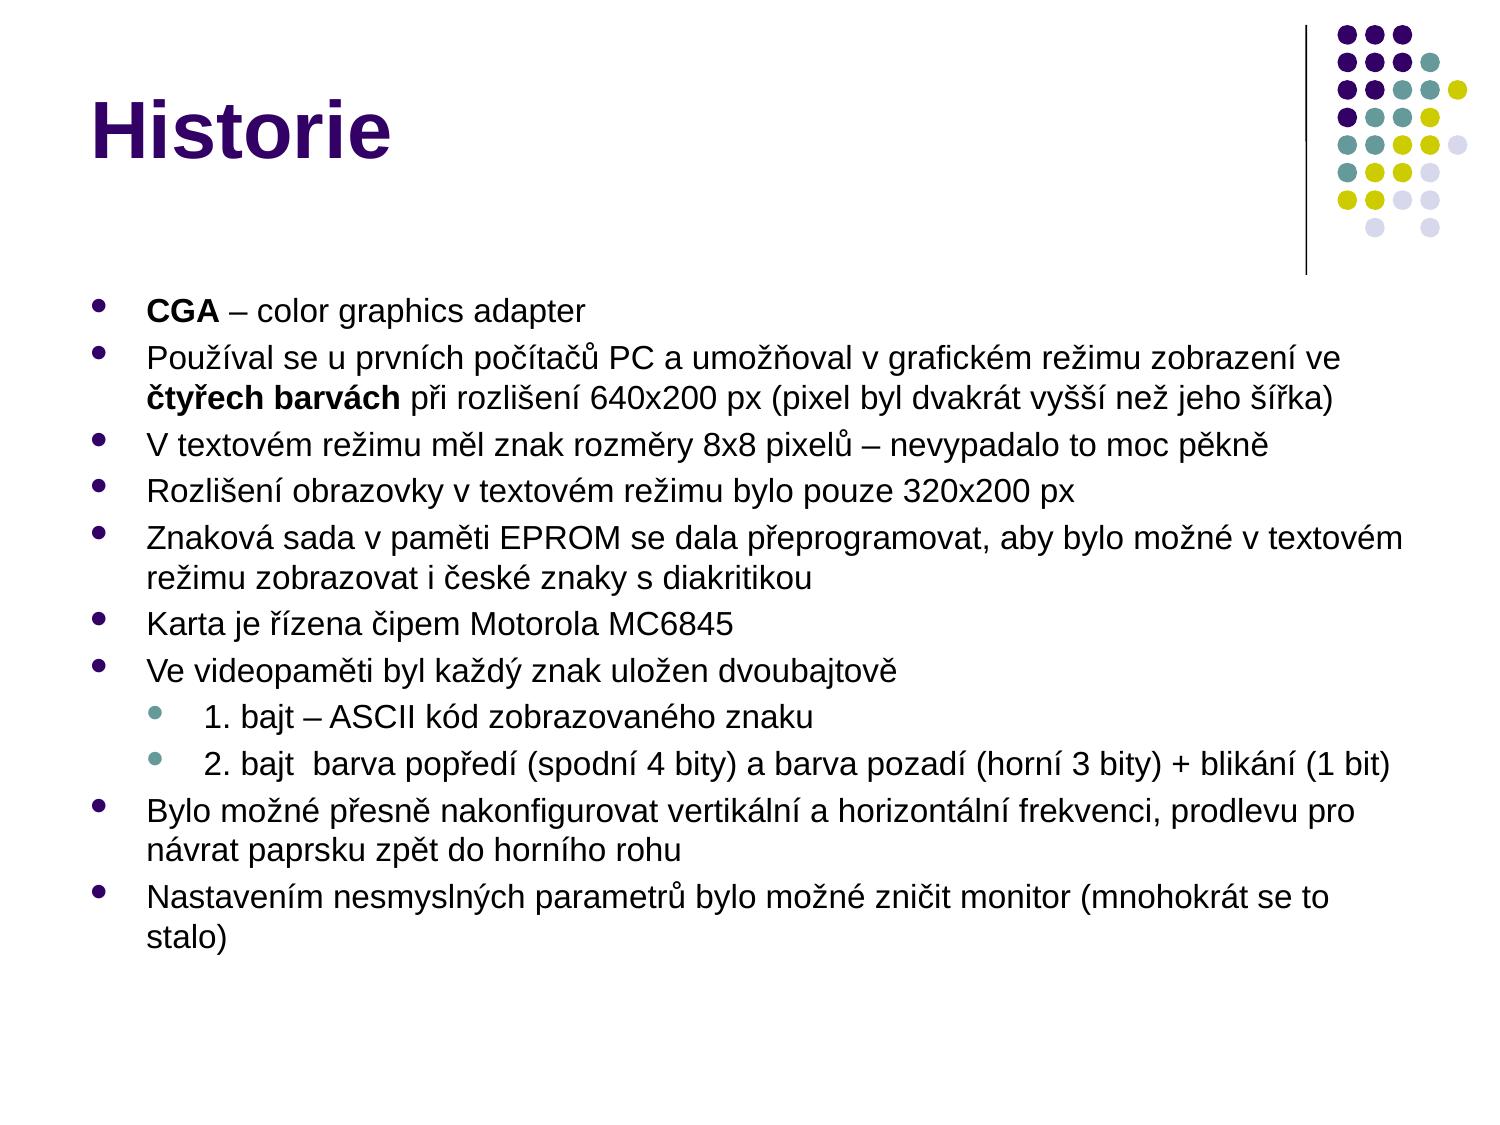

Historie
CGA – color graphics adapter
Používal se u prvních počítačů PC a umožňoval v grafickém režimu zobrazení ve čtyřech barvách při rozlišení 640x200 px (pixel byl dvakrát vyšší než jeho šířka)
V textovém režimu měl znak rozměry 8x8 pixelů – nevypadalo to moc pěkně
Rozlišení obrazovky v textovém režimu bylo pouze 320x200 px
Znaková sada v paměti EPROM se dala přeprogramovat, aby bylo možné v textovém režimu zobrazovat i české znaky s diakritikou
Karta je řízena čipem Motorola MC6845
Ve videopaměti byl každý znak uložen dvoubajtově
1. bajt – ASCII kód zobrazovaného znaku
2. bajt  barva popředí (spodní 4 bity) a barva pozadí (horní 3 bity) + blikání (1 bit)
Bylo možné přesně nakonfigurovat vertikální a horizontální frekvenci, prodlevu pro návrat paprsku zpět do horního rohu
Nastavením nesmyslných parametrů bylo možné zničit monitor (mnohokrát se to stalo)